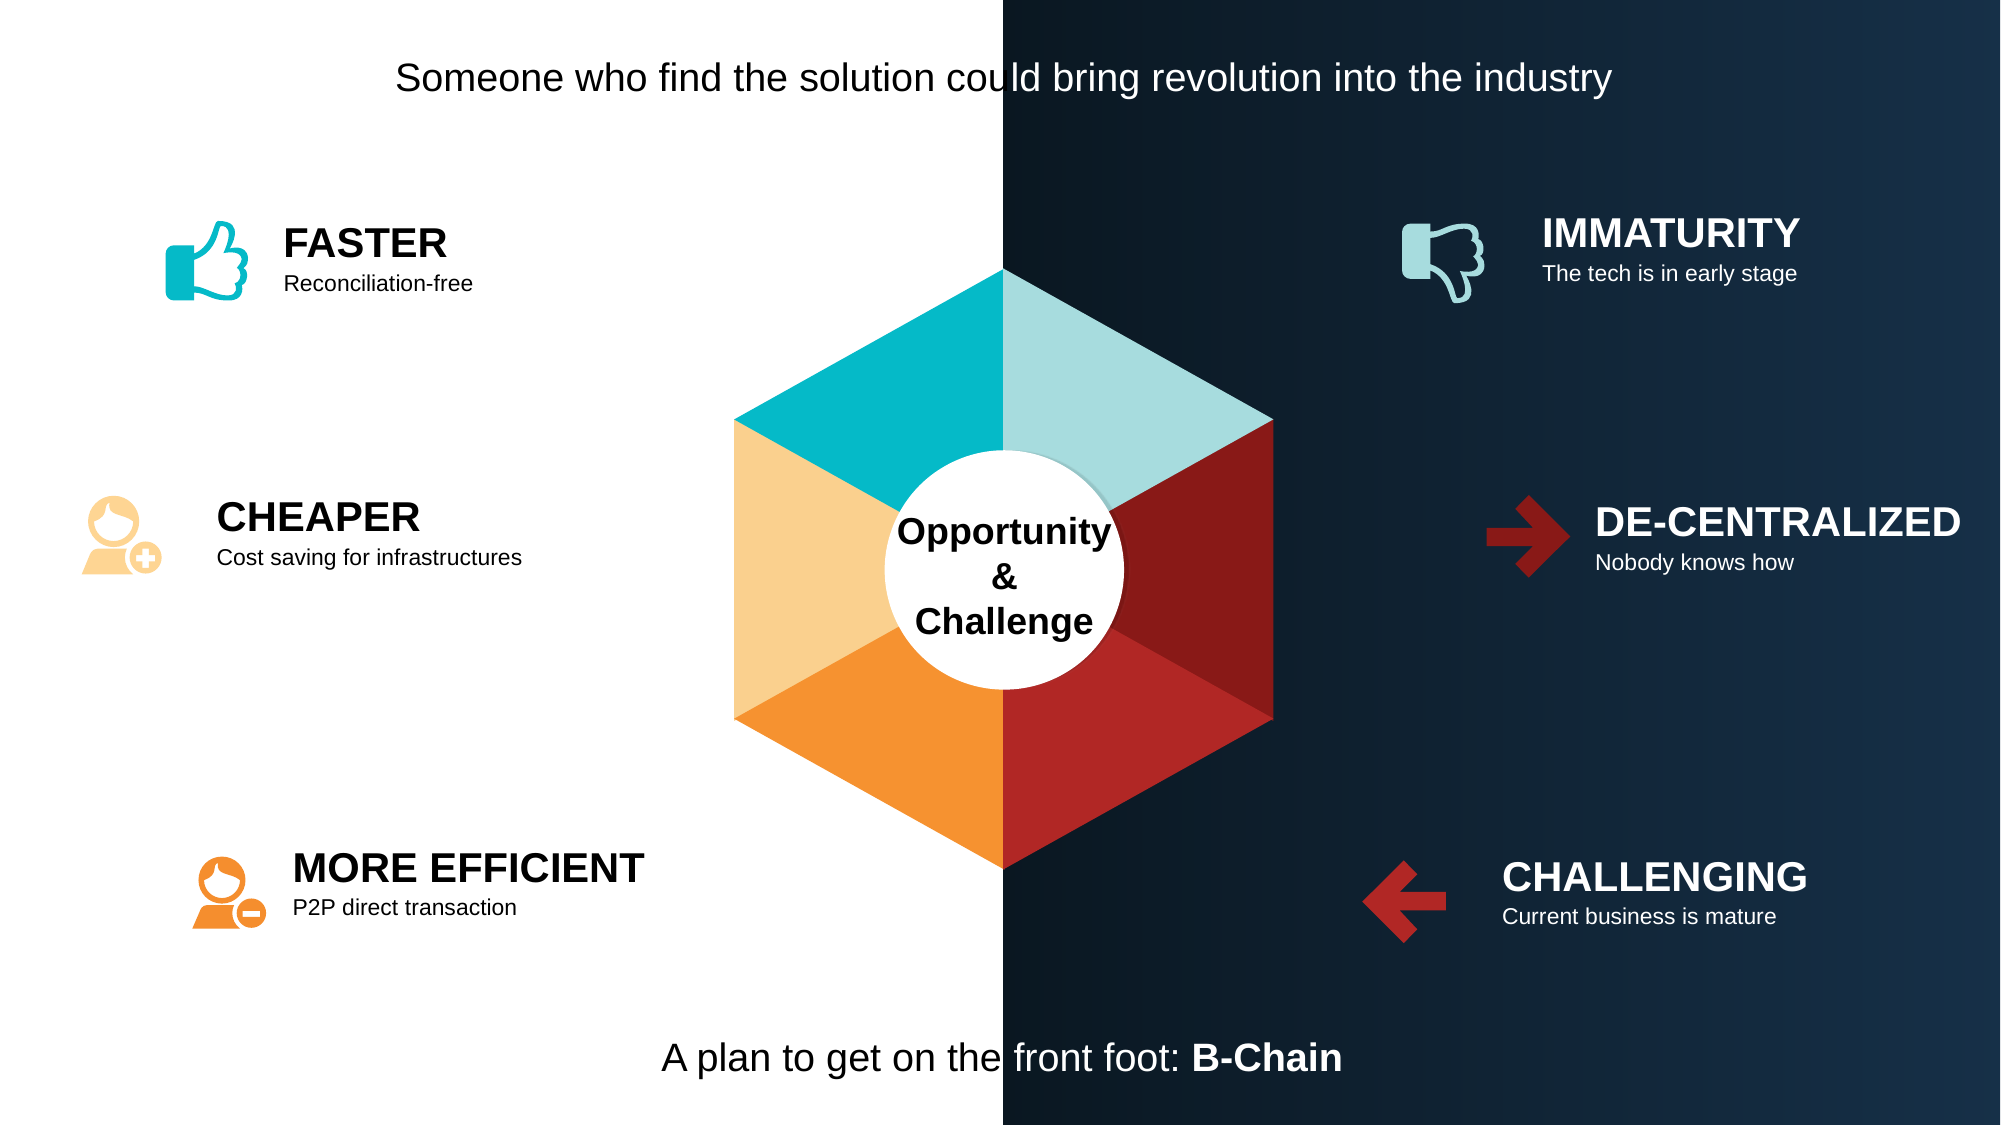

Someone who find the solution could bring revolution into the industry
IMMATURITY

The tech is in early stage

FASTER

Reconciliation-free

Opportunity
&
Challenge
CHEAPER

Cost saving for infrastructures
DE-CENTRALIZED

Nobody knows how
MORE EFFICIENT

P2P direct transaction
CHALLENGING

Current business is mature
A plan to get on the front foot: B-Chain